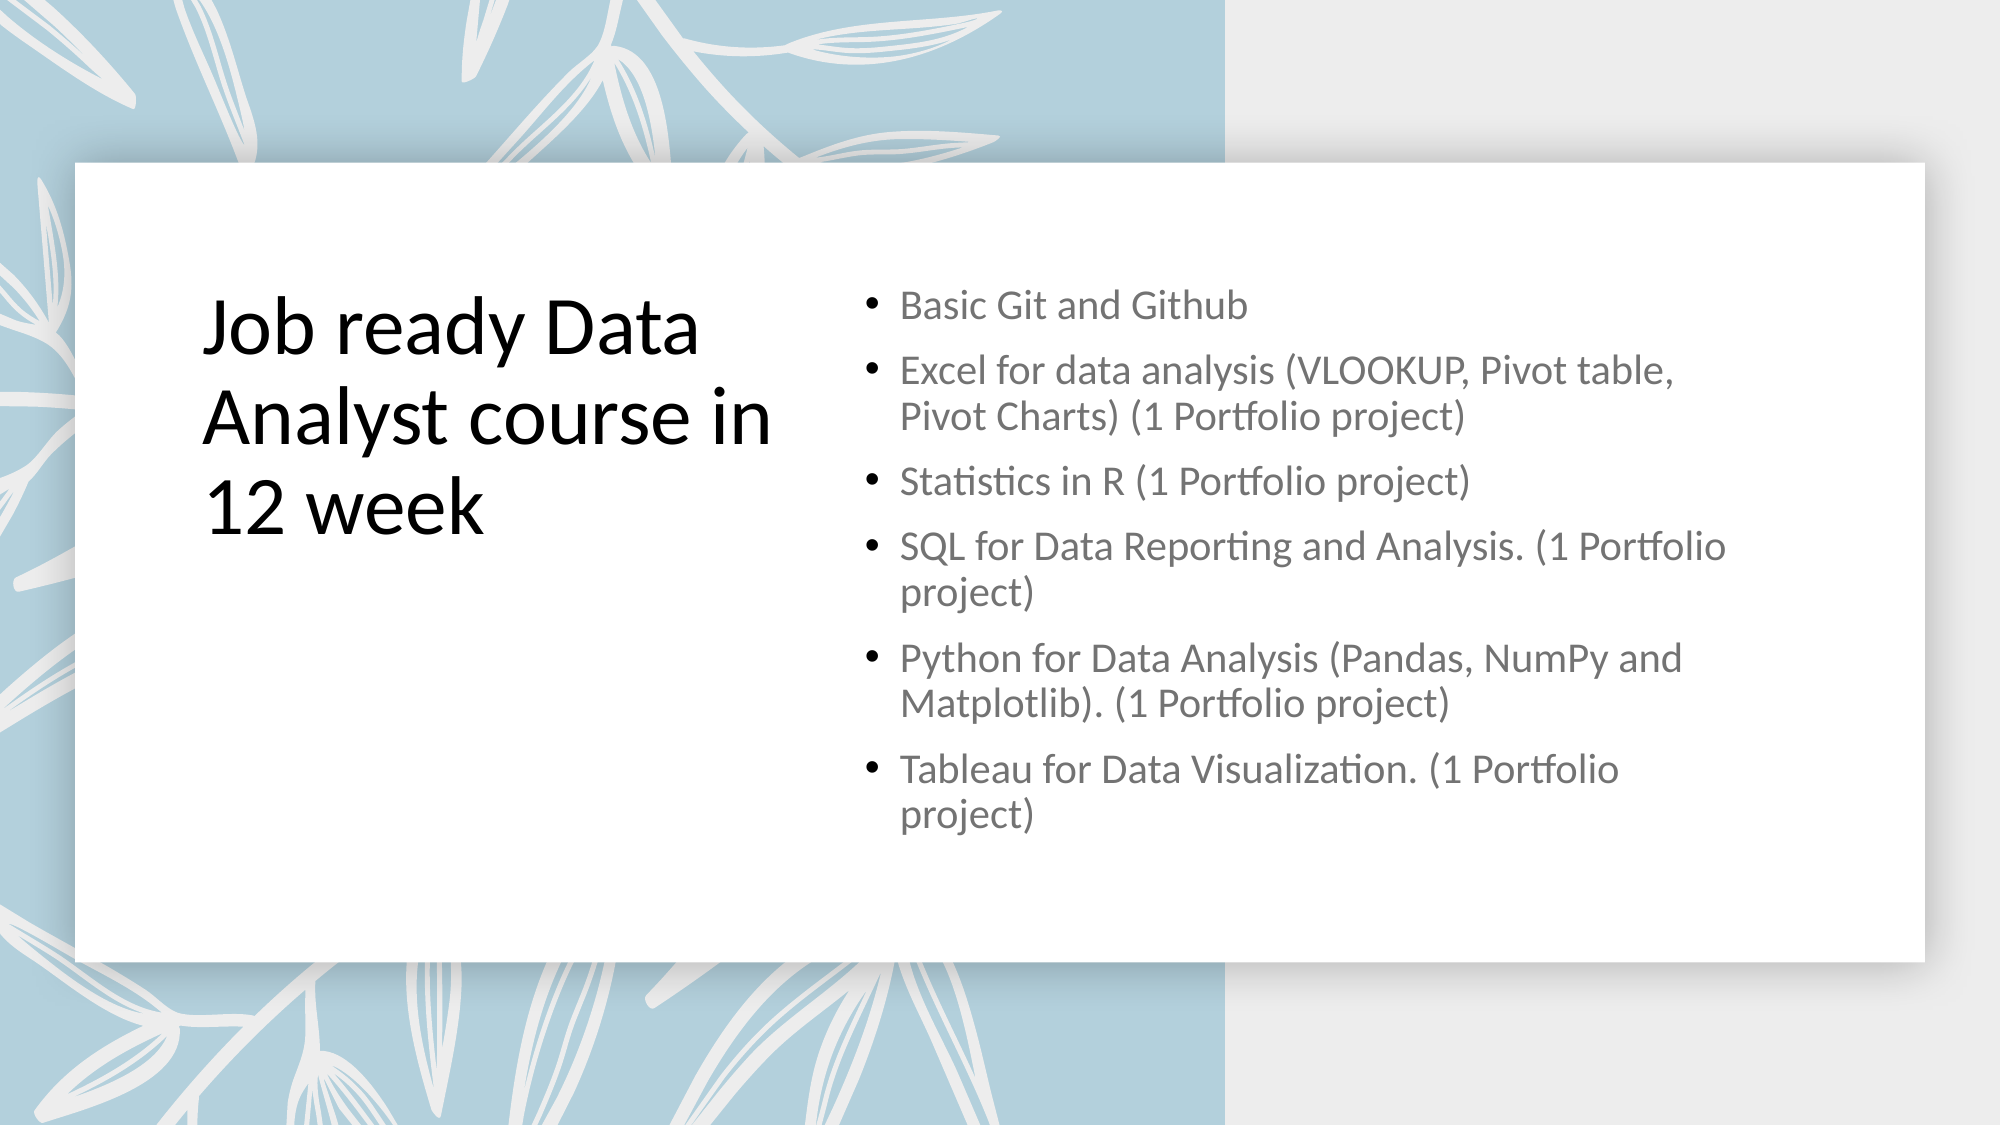

# Job ready Data Analyst course in 12 week
Basic Git and Github
Excel for data analysis (VLOOKUP, Pivot table, Pivot Charts) (1 Portfolio project)
Statistics in R (1 Portfolio project)
SQL for Data Reporting and Analysis. (1 Portfolio project)
Python for Data Analysis (Pandas, NumPy and Matplotlib). (1 Portfolio project)
Tableau for Data Visualization. (1 Portfolio project)